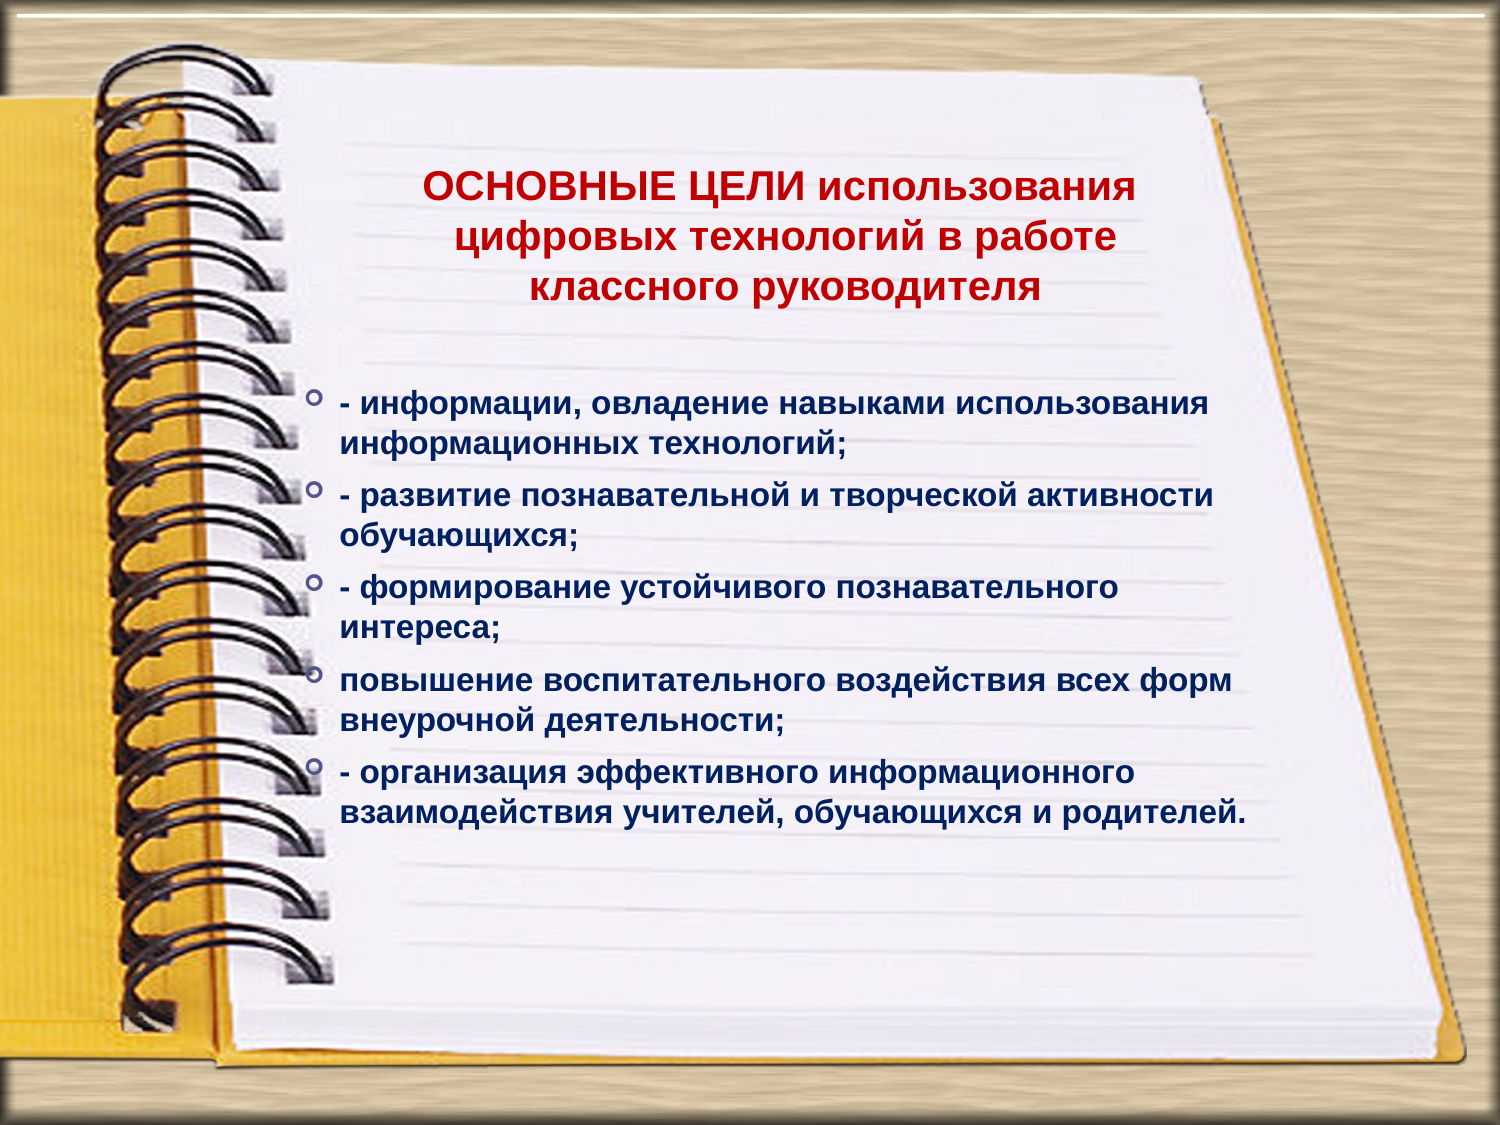

ОСНОВНЫЕ ЦЕЛИ использования  цифровых технологий в работе классного руководителя
- информации, овладение навыками использования информационных технологий;
- развитие познавательной и творческой активности обучающихся;
- формирование устойчивого познавательного интереса;
повышение воспитательного воздействия всех форм внеурочной деятельности;
- организация эффективного информационного взаимодействия учителей, обучающихся и родителей.